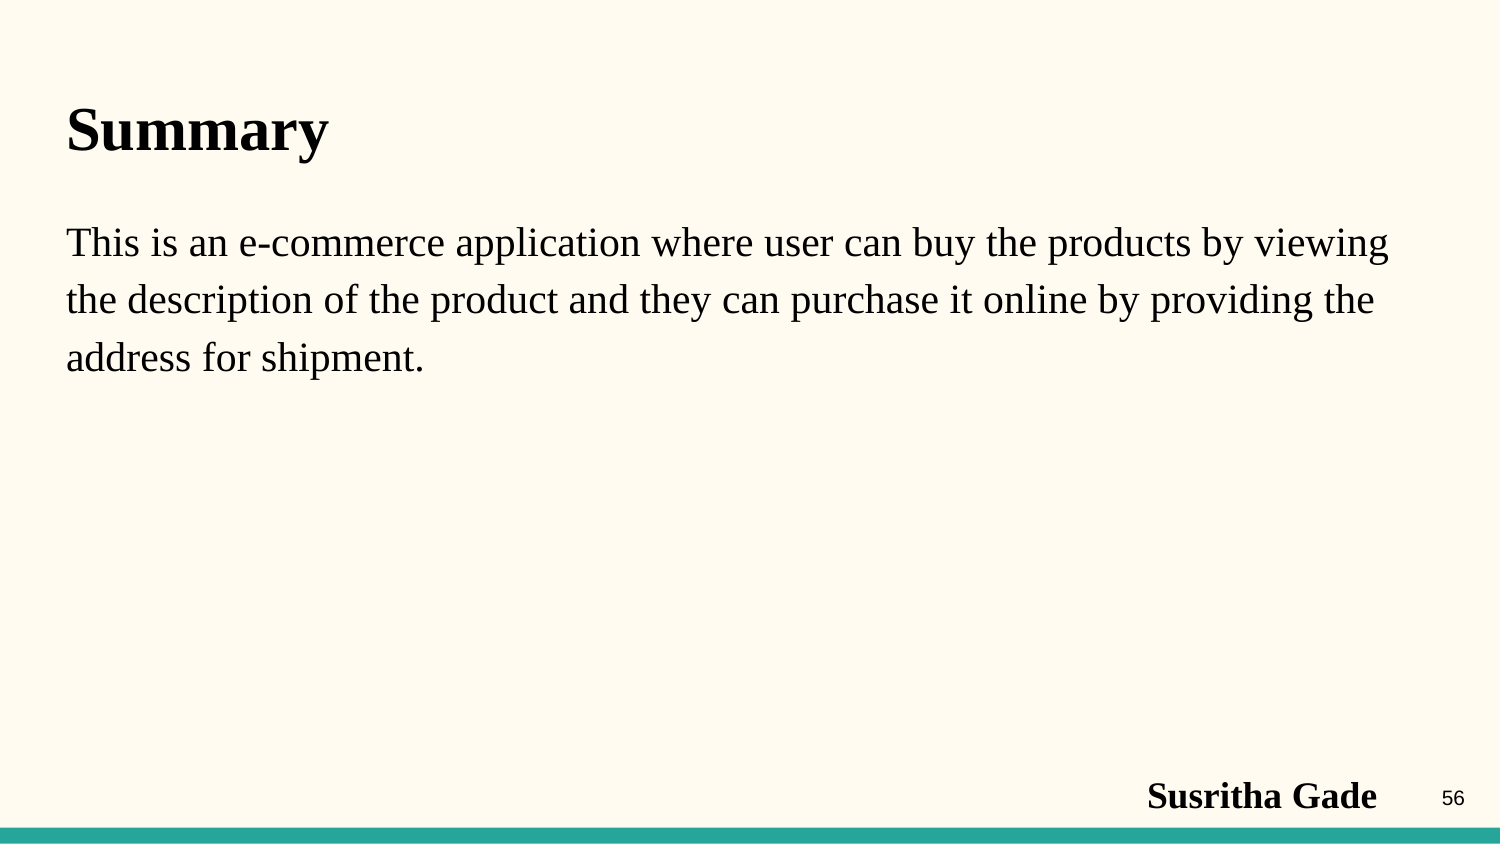

# Summary
This is an e-commerce application where user can buy the products by viewing the description of the product and they can purchase it online by providing the address for shipment.
Susritha Gade
56